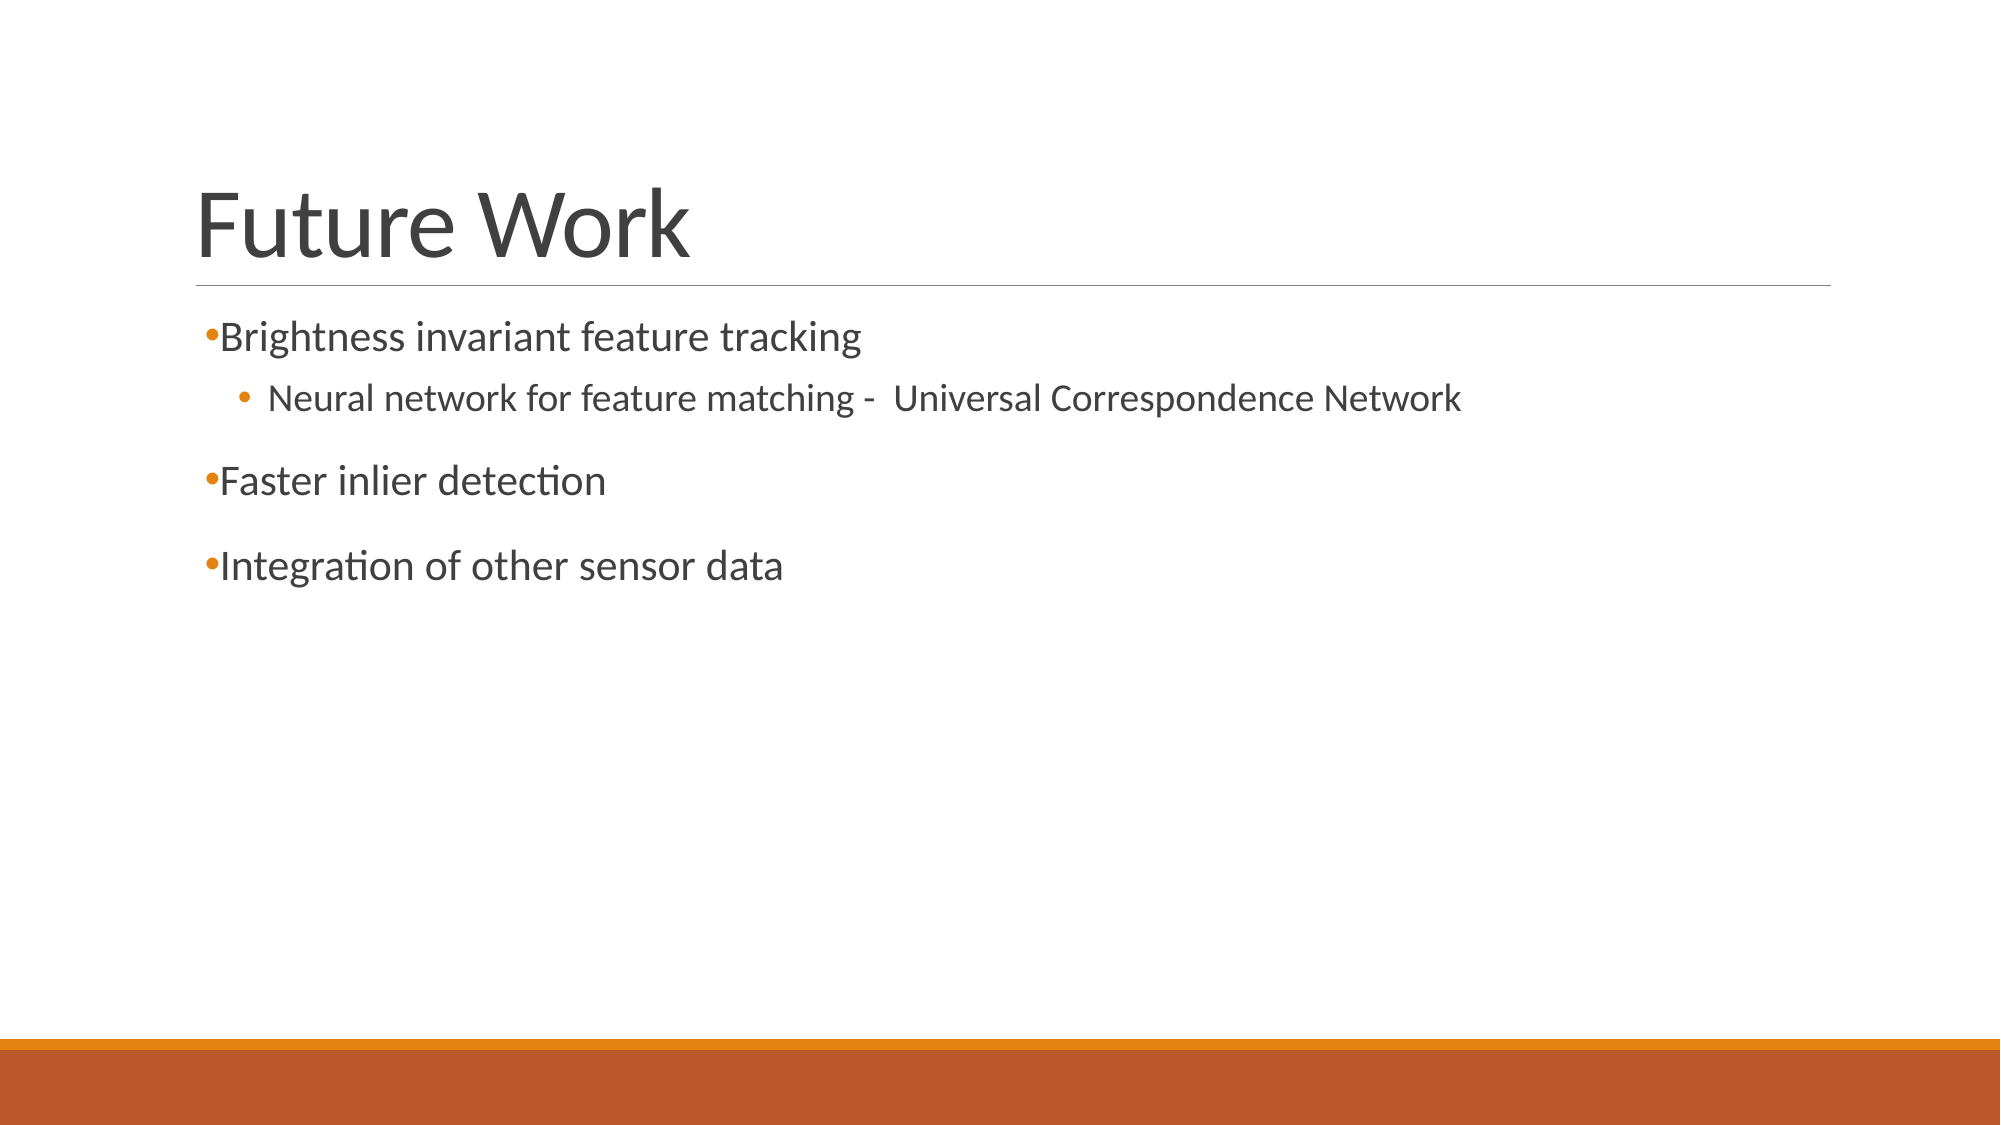

# Future Work
Brightness invariant feature tracking
Neural network for feature matching -  Universal Correspondence Network
Faster inlier detection
Integration of other sensor data